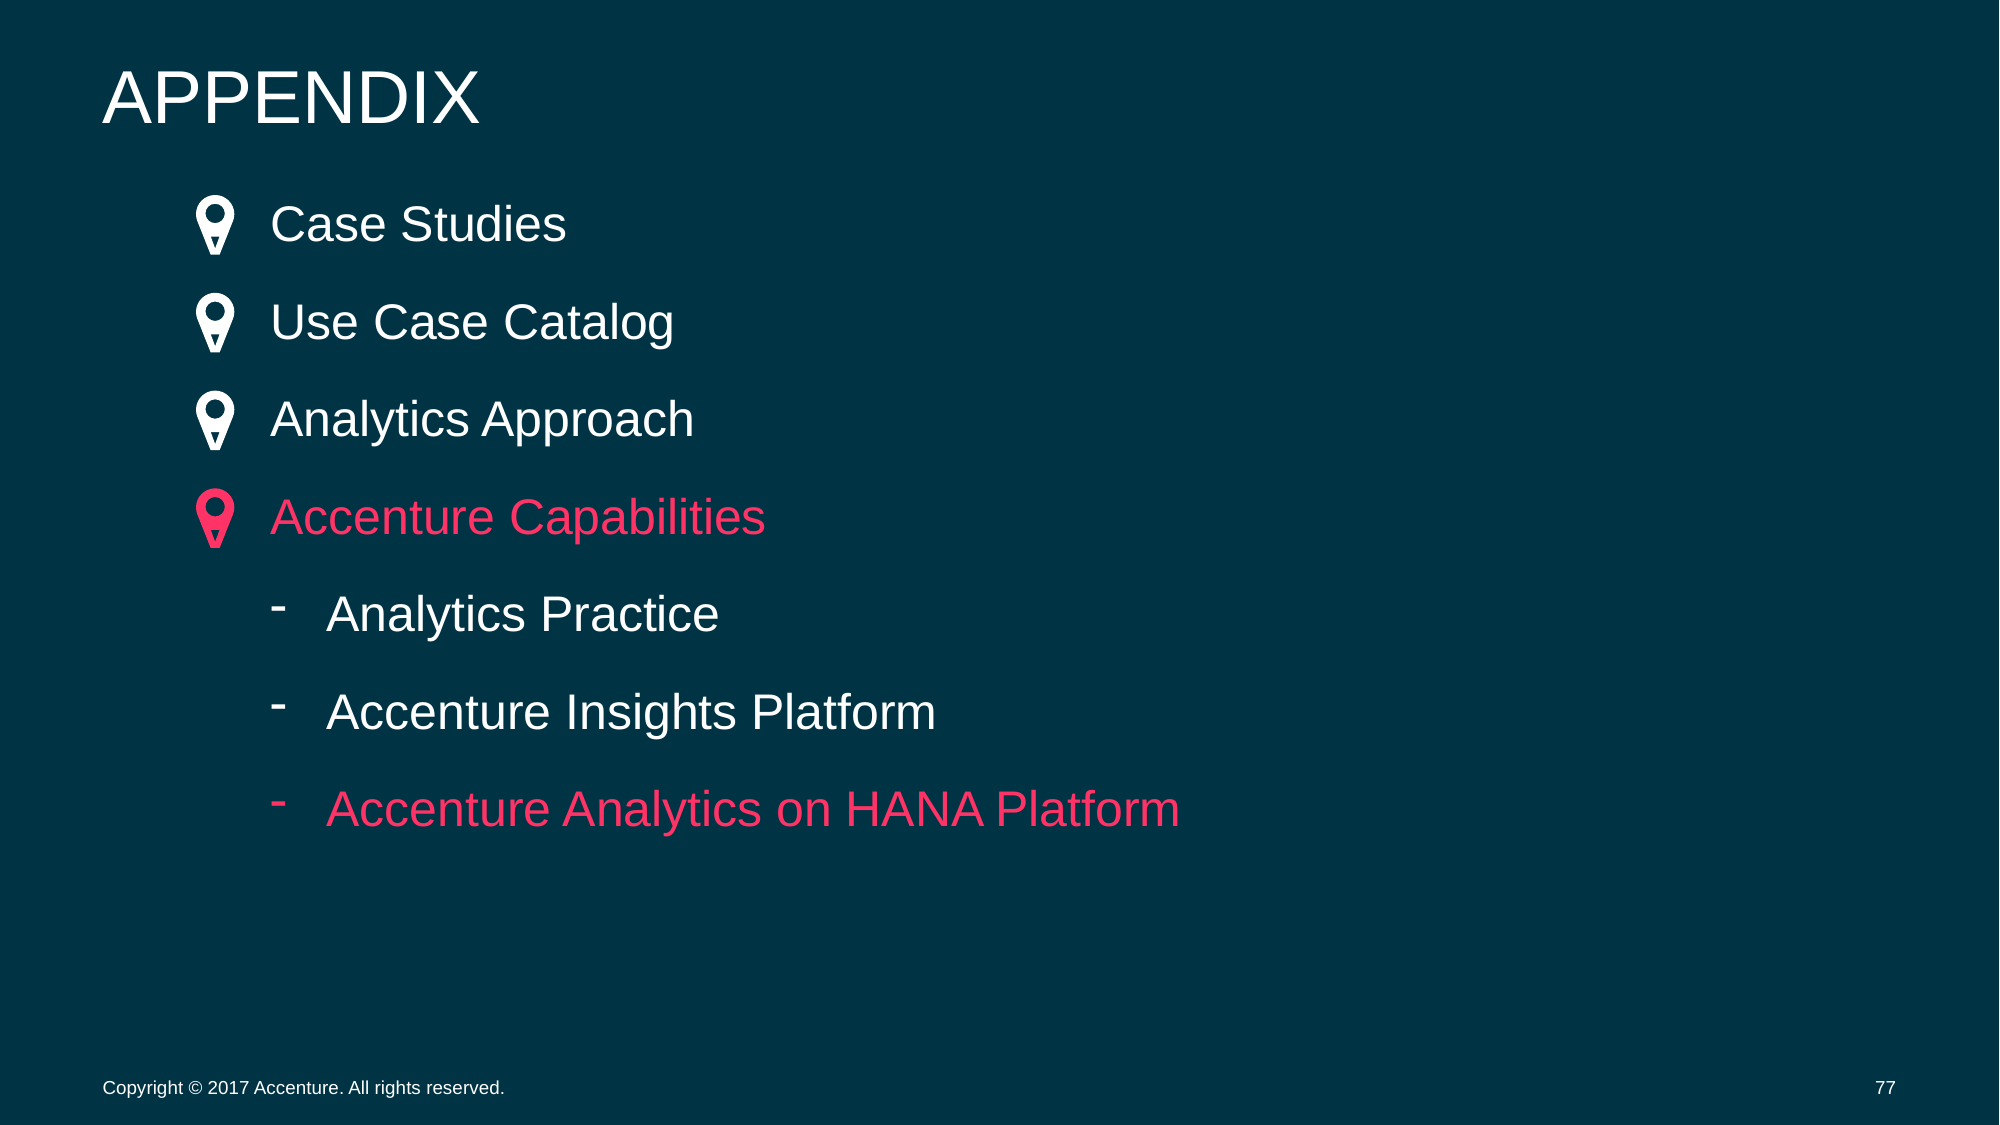

# Appendix
Case Studies
Use Case Catalog
Analytics Approach
Accenture Capabilities
Analytics Practice
Accenture Insights Platform
Accenture Analytics on HANA Platform